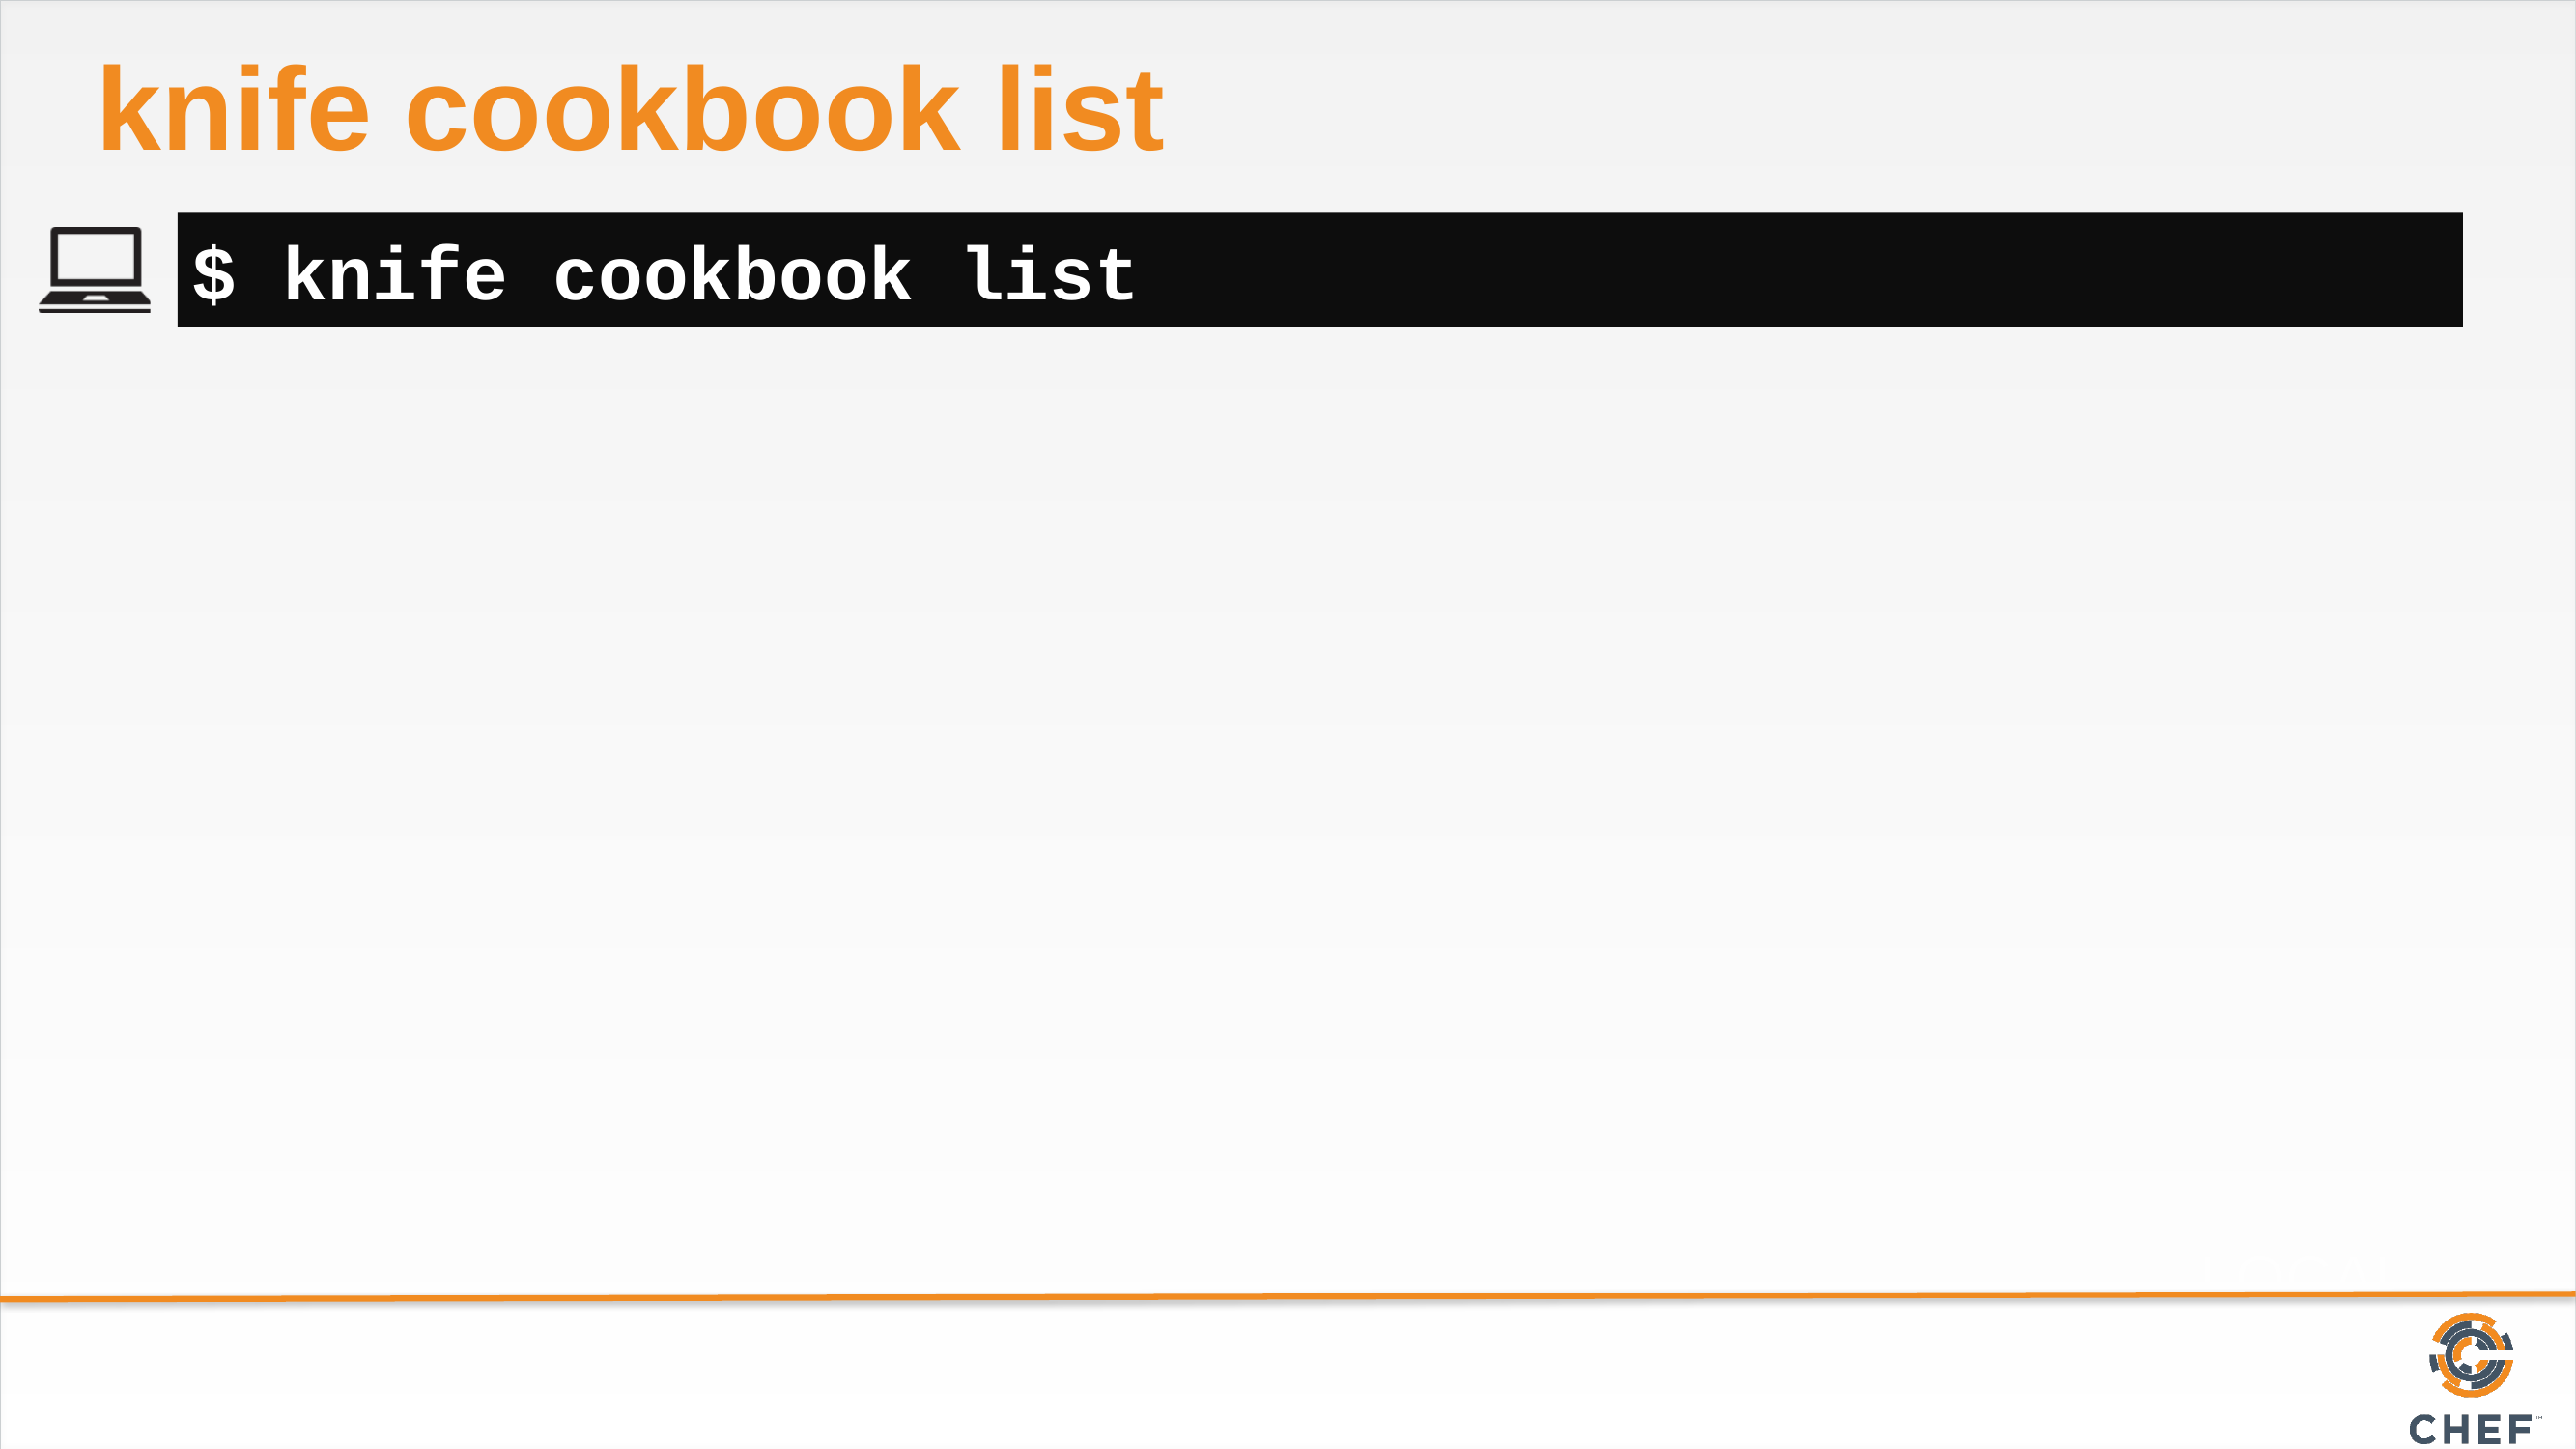

# knife cookbook list
$ knife cookbook list